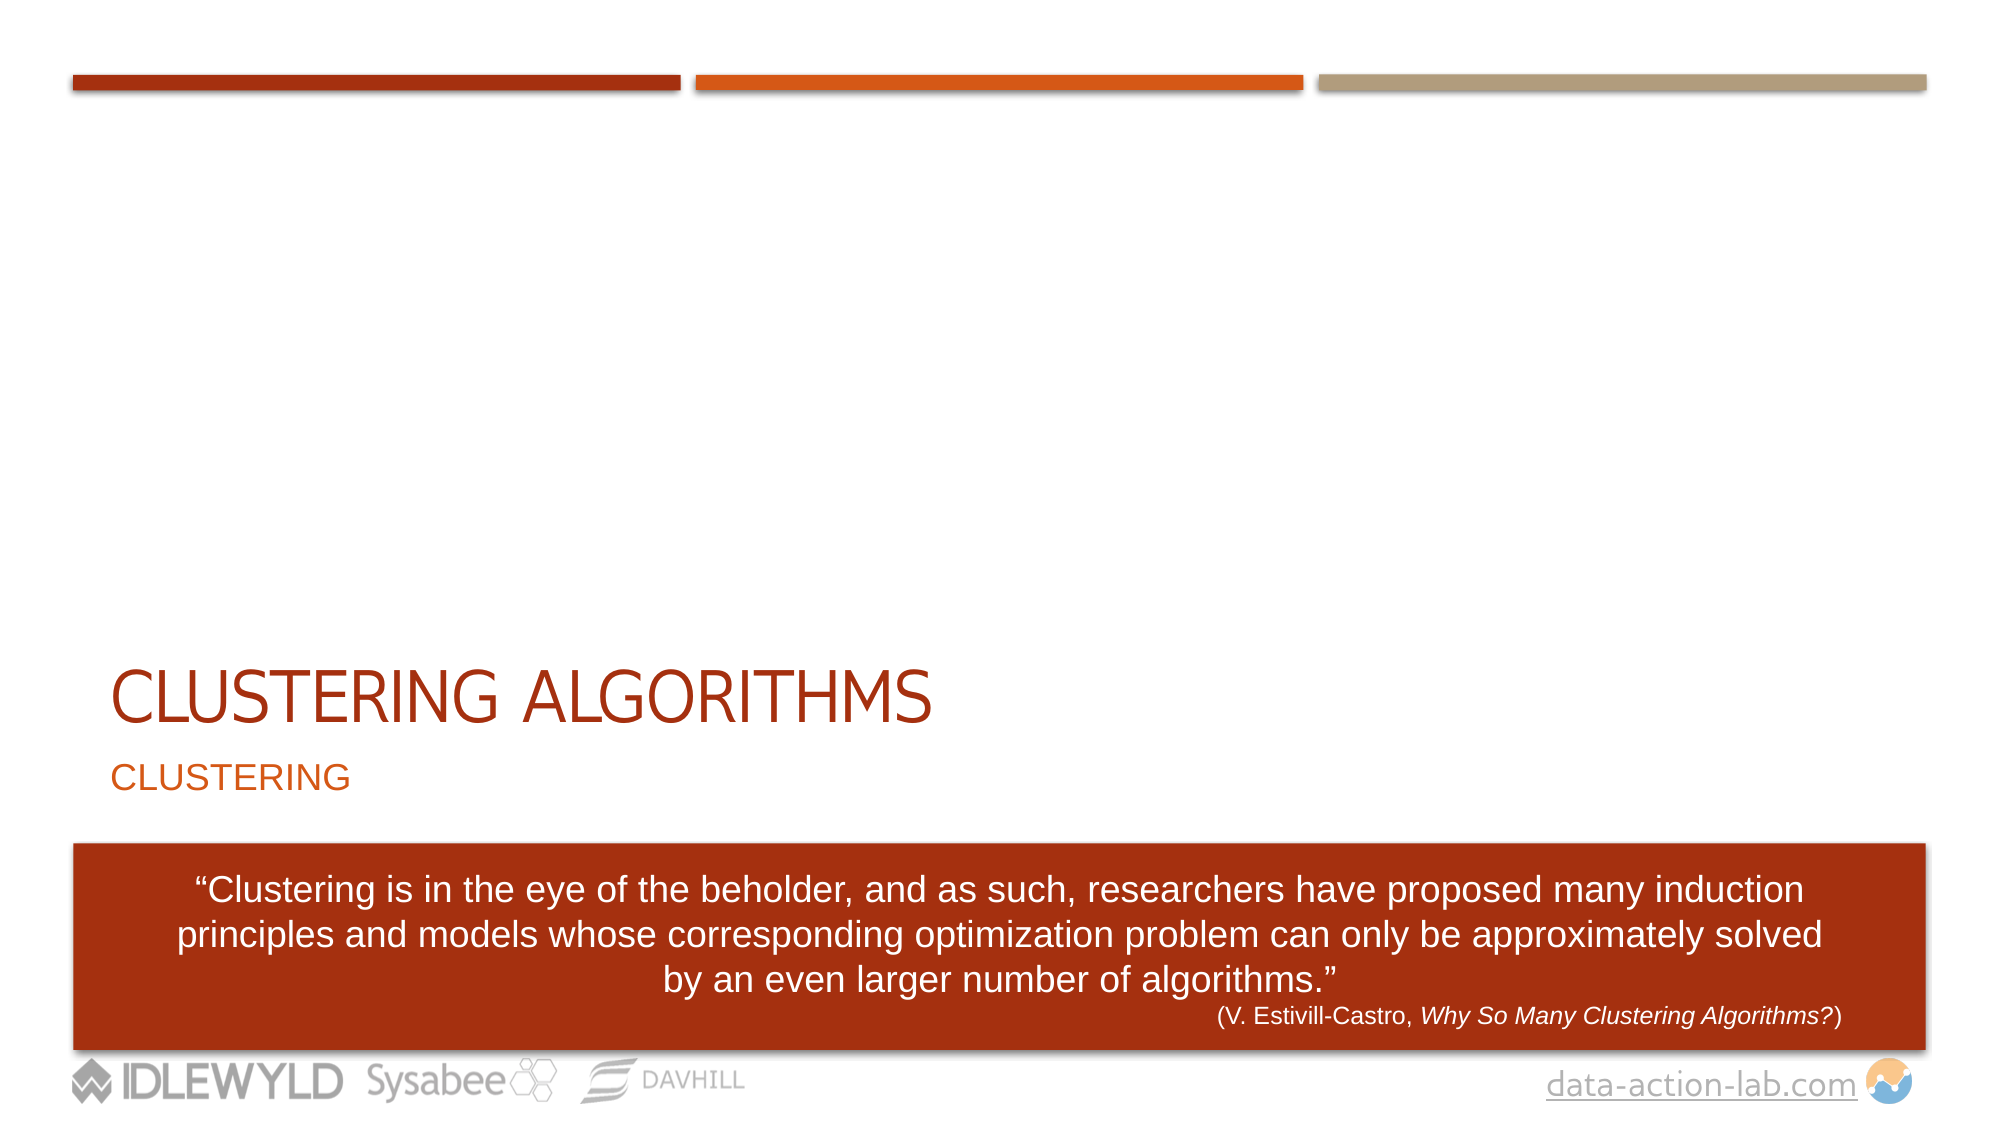

# Clustering Algorithms

CLUSTERING
“Clustering is in the eye of the beholder, and as such, researchers have proposed many induction principles and models whose corresponding optimization problem can only be approximately solved by an even larger number of algorithms.”
(V. Estivill-Castro, Why So Many Clustering Algorithms?)